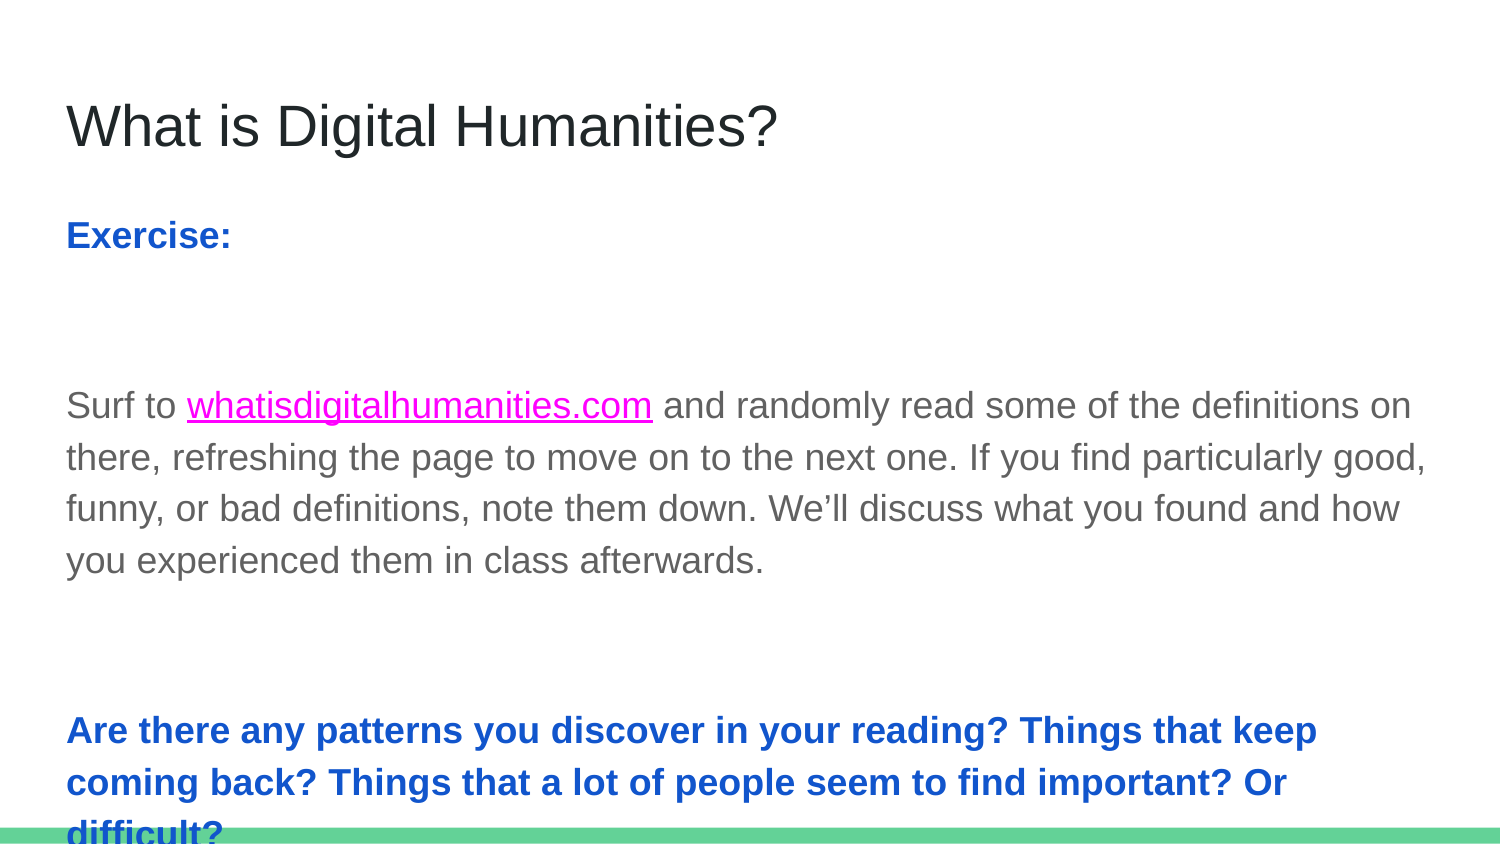

# What is Digital Humanities?
Exercise:

Surf to whatisdigitalhumanities.com and randomly read some of the definitions on there, refreshing the page to move on to the next one. If you find particularly good, funny, or bad definitions, note them down. We’ll discuss what you found and how you experienced them in class afterwards.

Are there any patterns you discover in your reading? Things that keep coming back? Things that a lot of people seem to find important? Or difficult?